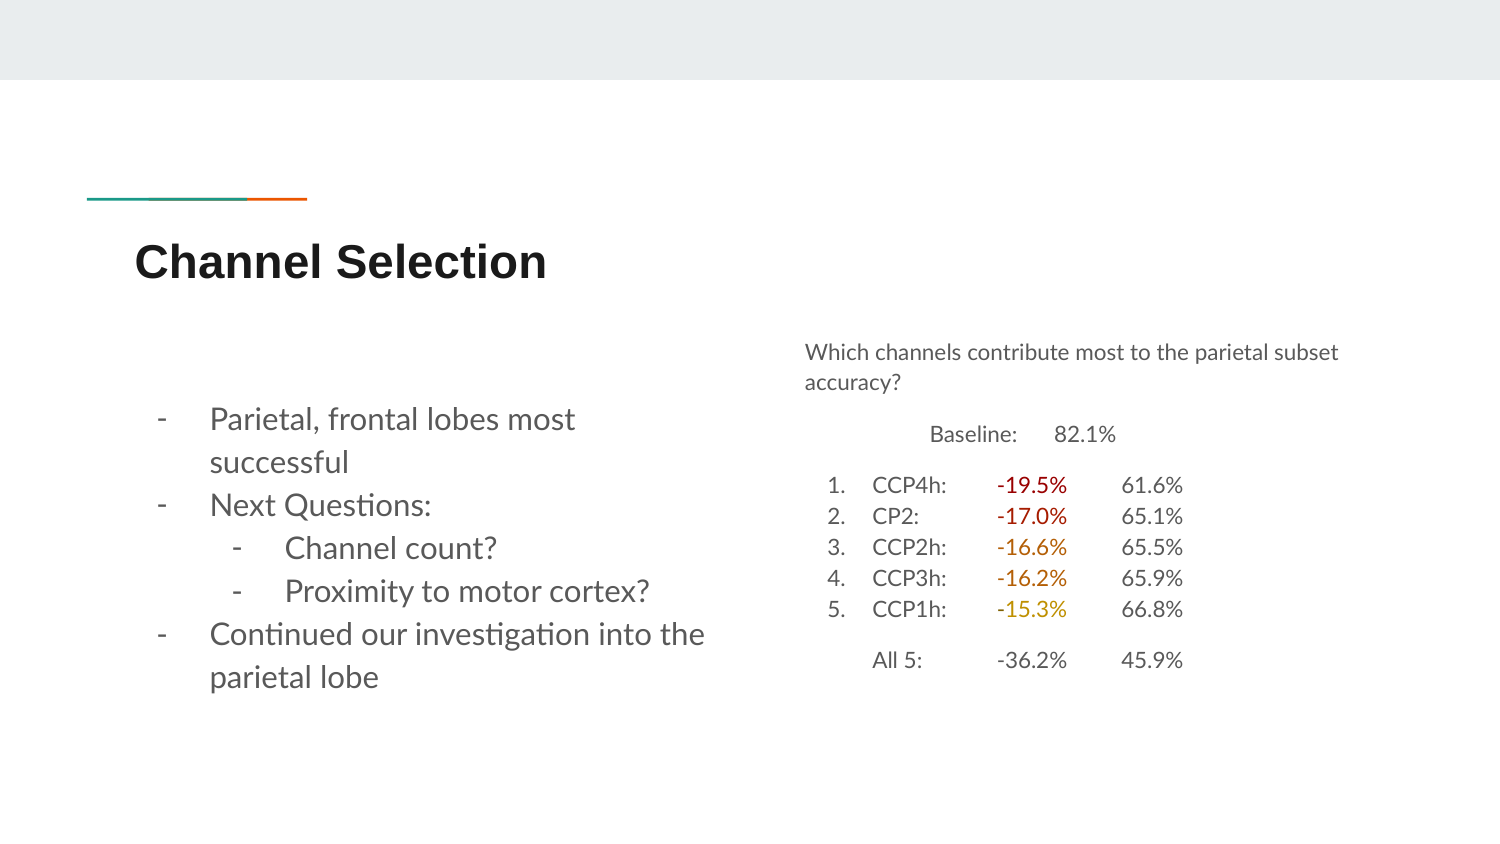

# Channel Selection
Which channels contribute most to the parietal subset accuracy?
	Baseline: 	82.1%
CCP4h: 	-19.5%	61.6%
CP2:		-17.0%	65.1%
CCP2h: 	-16.6%	65.5%
CCP3h: 	-16.2%	65.9%
CCP1h: 	-15.3%	66.8%
All 5:		-36.2%	45.9%
Parietal, frontal lobes most successful
Next Questions:
Channel count?
Proximity to motor cortex?
Continued our investigation into the parietal lobe